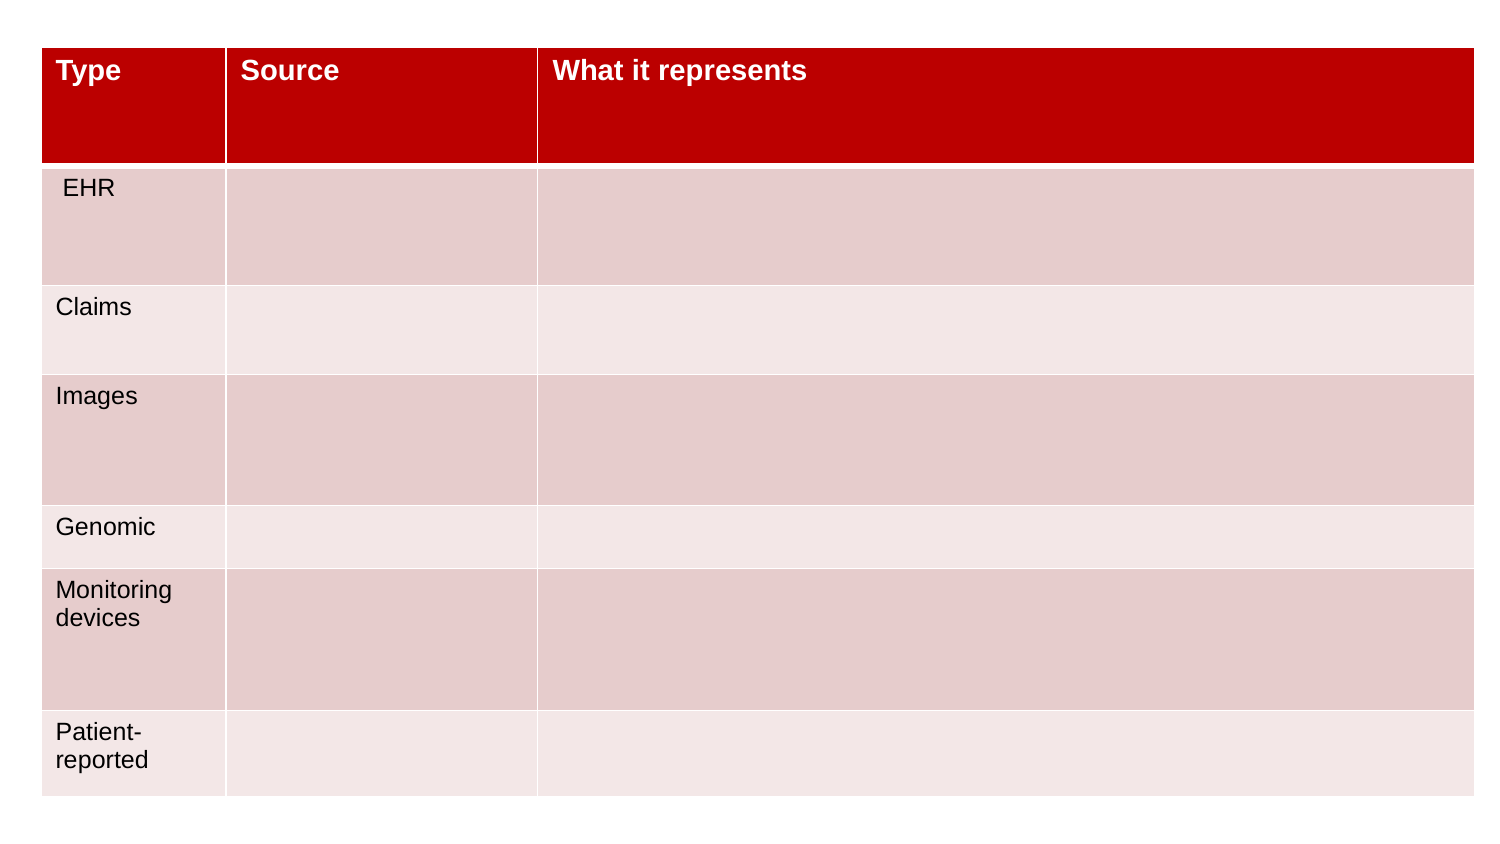

| Type | Source | What it represents |
| --- | --- | --- |
| EHR |  |  |
| Claims |  |  |
| Images |  |  |
| Genomic |  |  |
| Monitoring devices |  |  |
| Patient-reported |  |  |